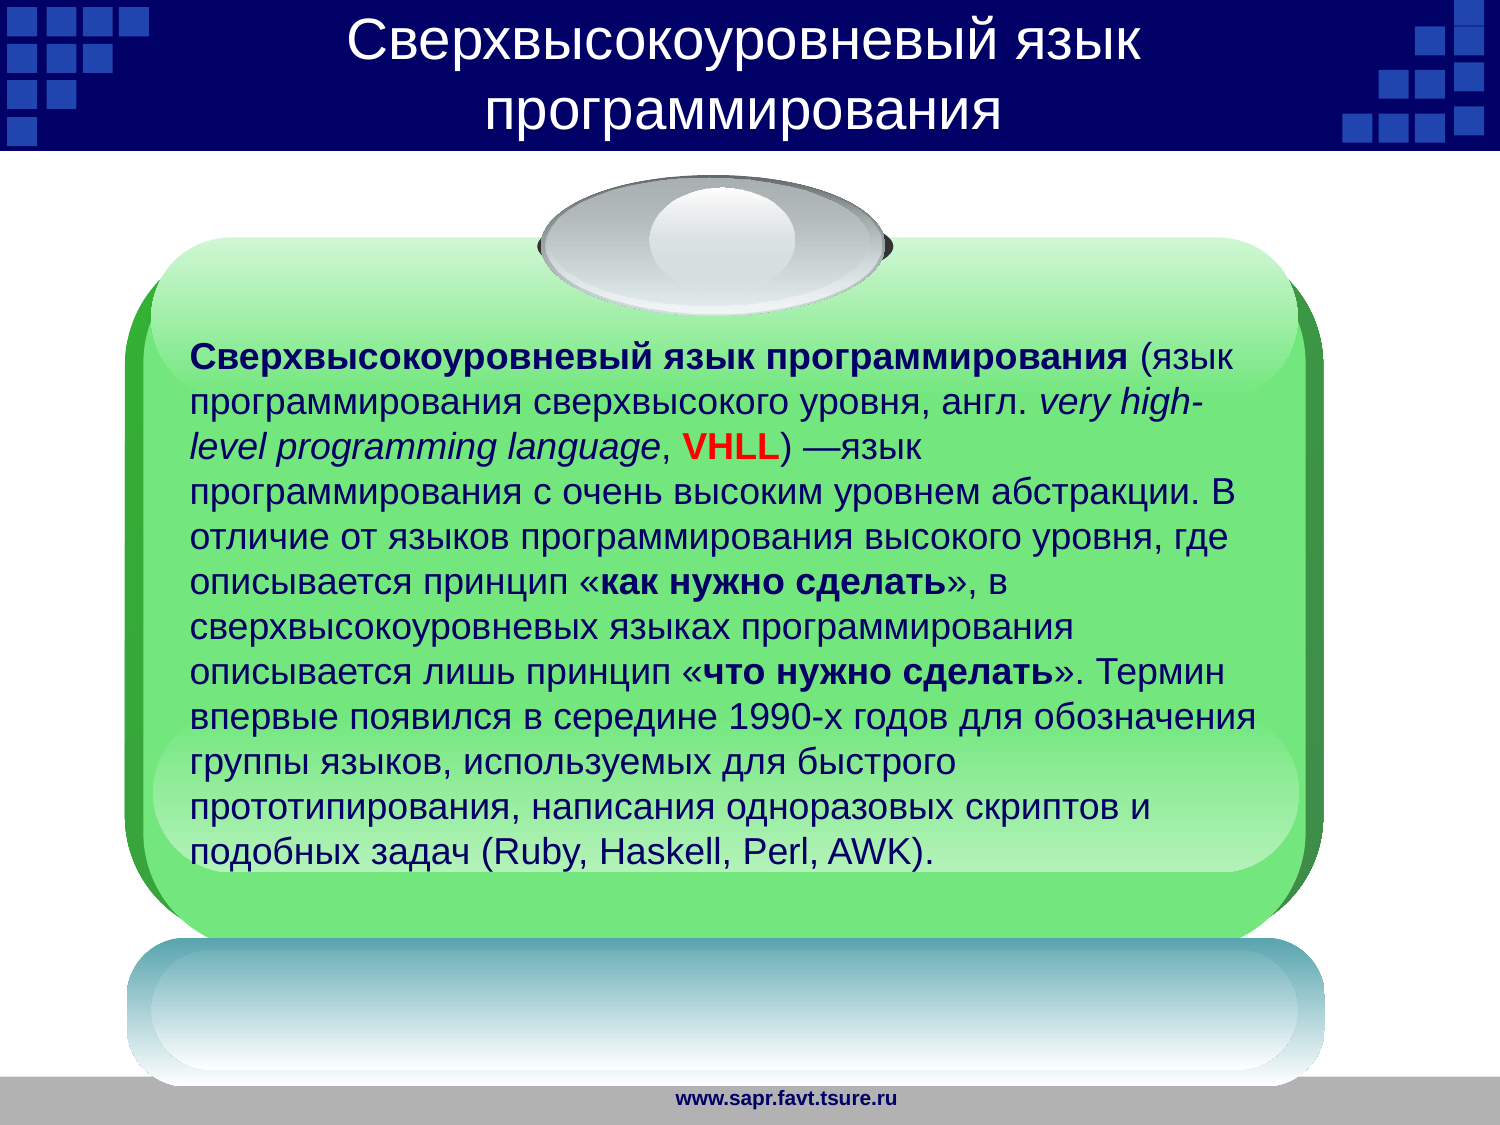

Сверхвысокоуровневый язык программирования

Сверхвысокоуровневый язык программирования (язык программирования сверхвысокого уровня, англ. very high-level programming language, VHLL) —язык программирования с очень высоким уровнем абстракции. В отличие от языков программирования высокого уровня, где описывается принцип «как нужно сделать», в сверхвысокоуровневых языках программирования описывается лишь принцип «что нужно сделать». Термин впервые появился в середине 1990-х годов для обозначения группы языков, используемых для быстрого прототипирования, написания одноразовых скриптов и подобных задач (Ruby, Haskell, Perl, AWK).
www.sapr.favt.tsure.ru